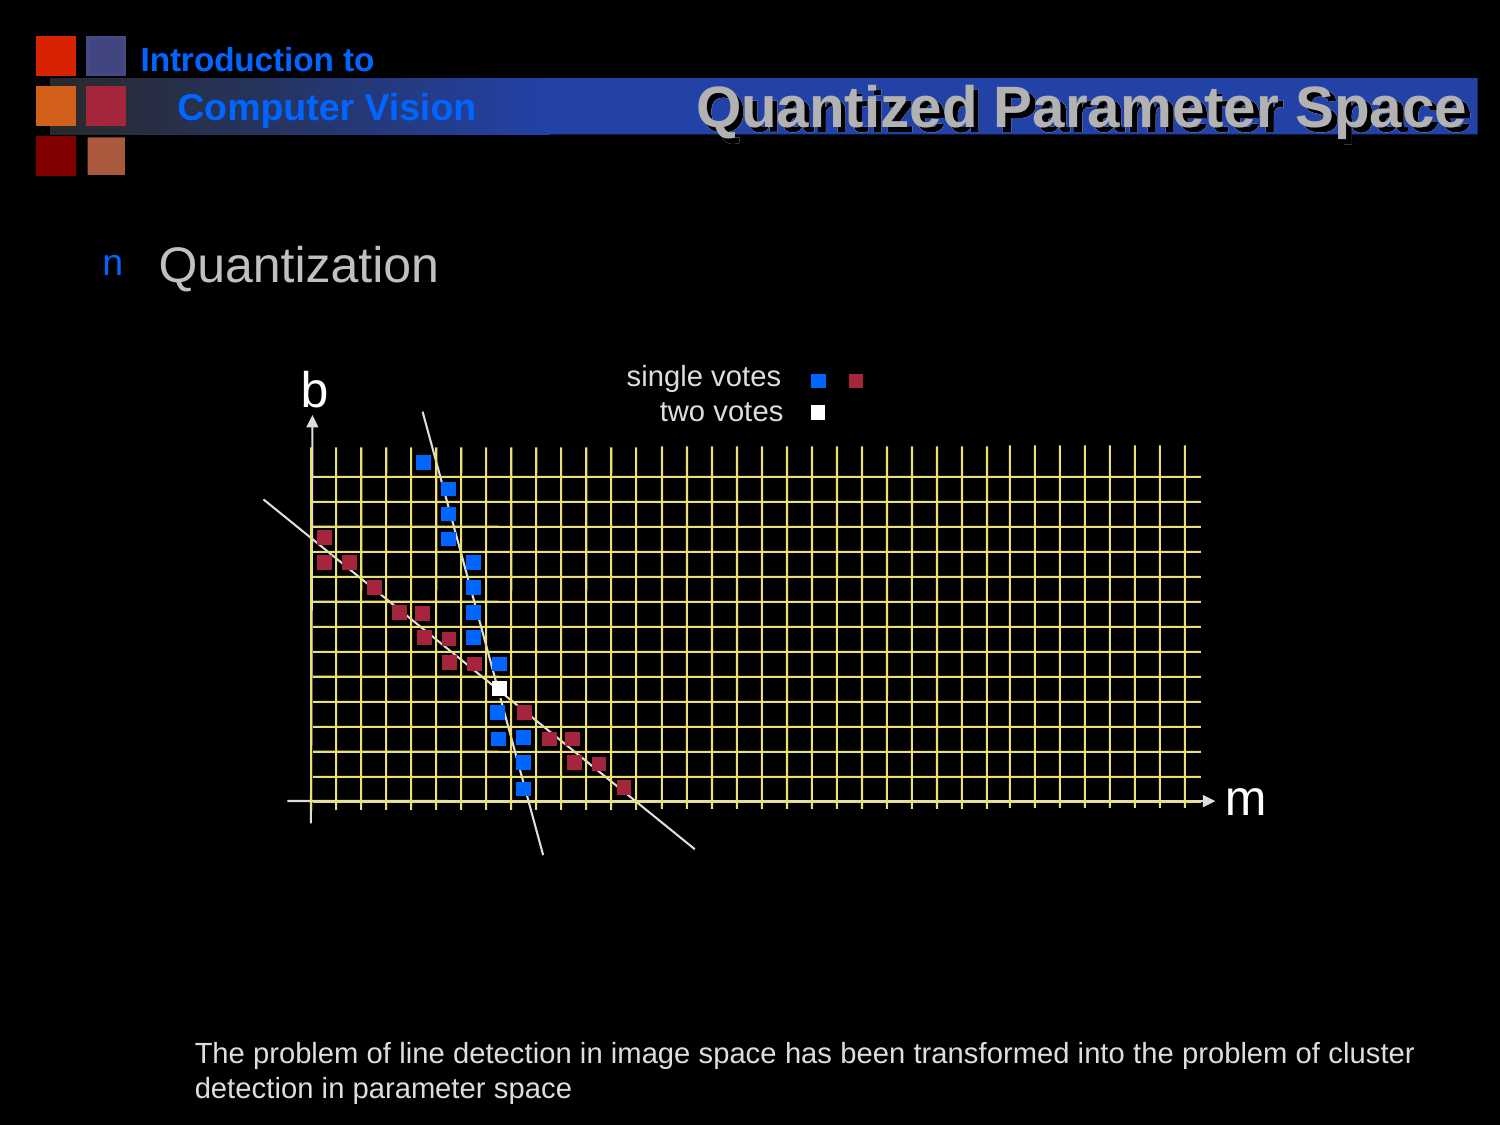

# Quantized Parameter Space
Quantization
single votes
    two votes

b

m

The problem of line detection in image space has been transformed into the problem of cluster
detection in parameter space